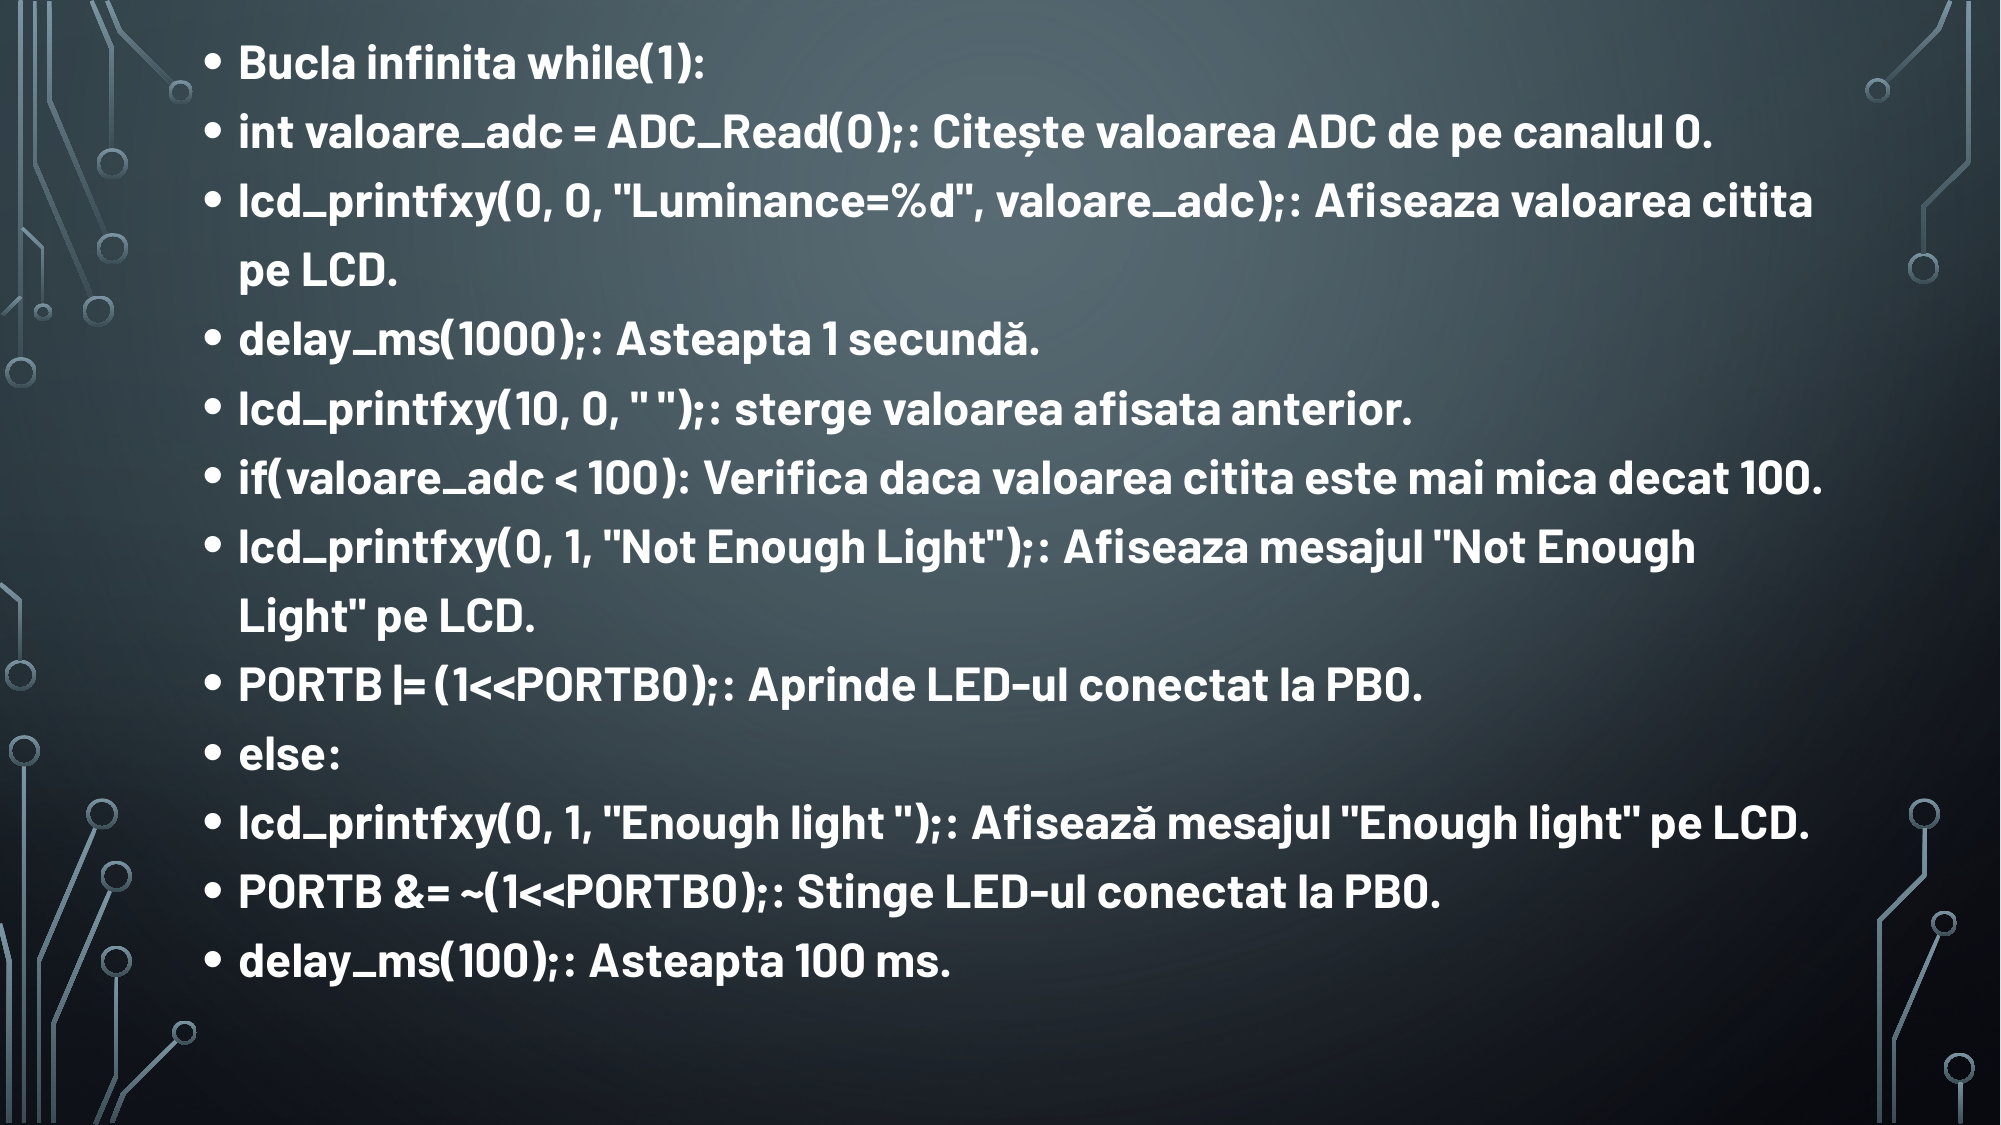

Bucla infinita while(1):
int valoare_adc = ADC_Read(0);: Citește valoarea ADC de pe canalul 0.
lcd_printfxy(0, 0, "Luminance=%d", valoare_adc);: Afiseaza valoarea citita pe LCD.
delay_ms(1000);: Asteapta 1 secundă.
lcd_printfxy(10, 0, " ");: sterge valoarea afisata anterior.
if(valoare_adc < 100): Verifica daca valoarea citita este mai mica decat 100.
lcd_printfxy(0, 1, "Not Enough Light");: Afiseaza mesajul "Not Enough Light" pe LCD.
PORTB |= (1<<PORTB0);: Aprinde LED-ul conectat la PB0.
else:
lcd_printfxy(0, 1, "Enough light ");: Afisează mesajul "Enough light" pe LCD.
PORTB &= ~(1<<PORTB0);: Stinge LED-ul conectat la PB0.
delay_ms(100);: Asteapta 100 ms.